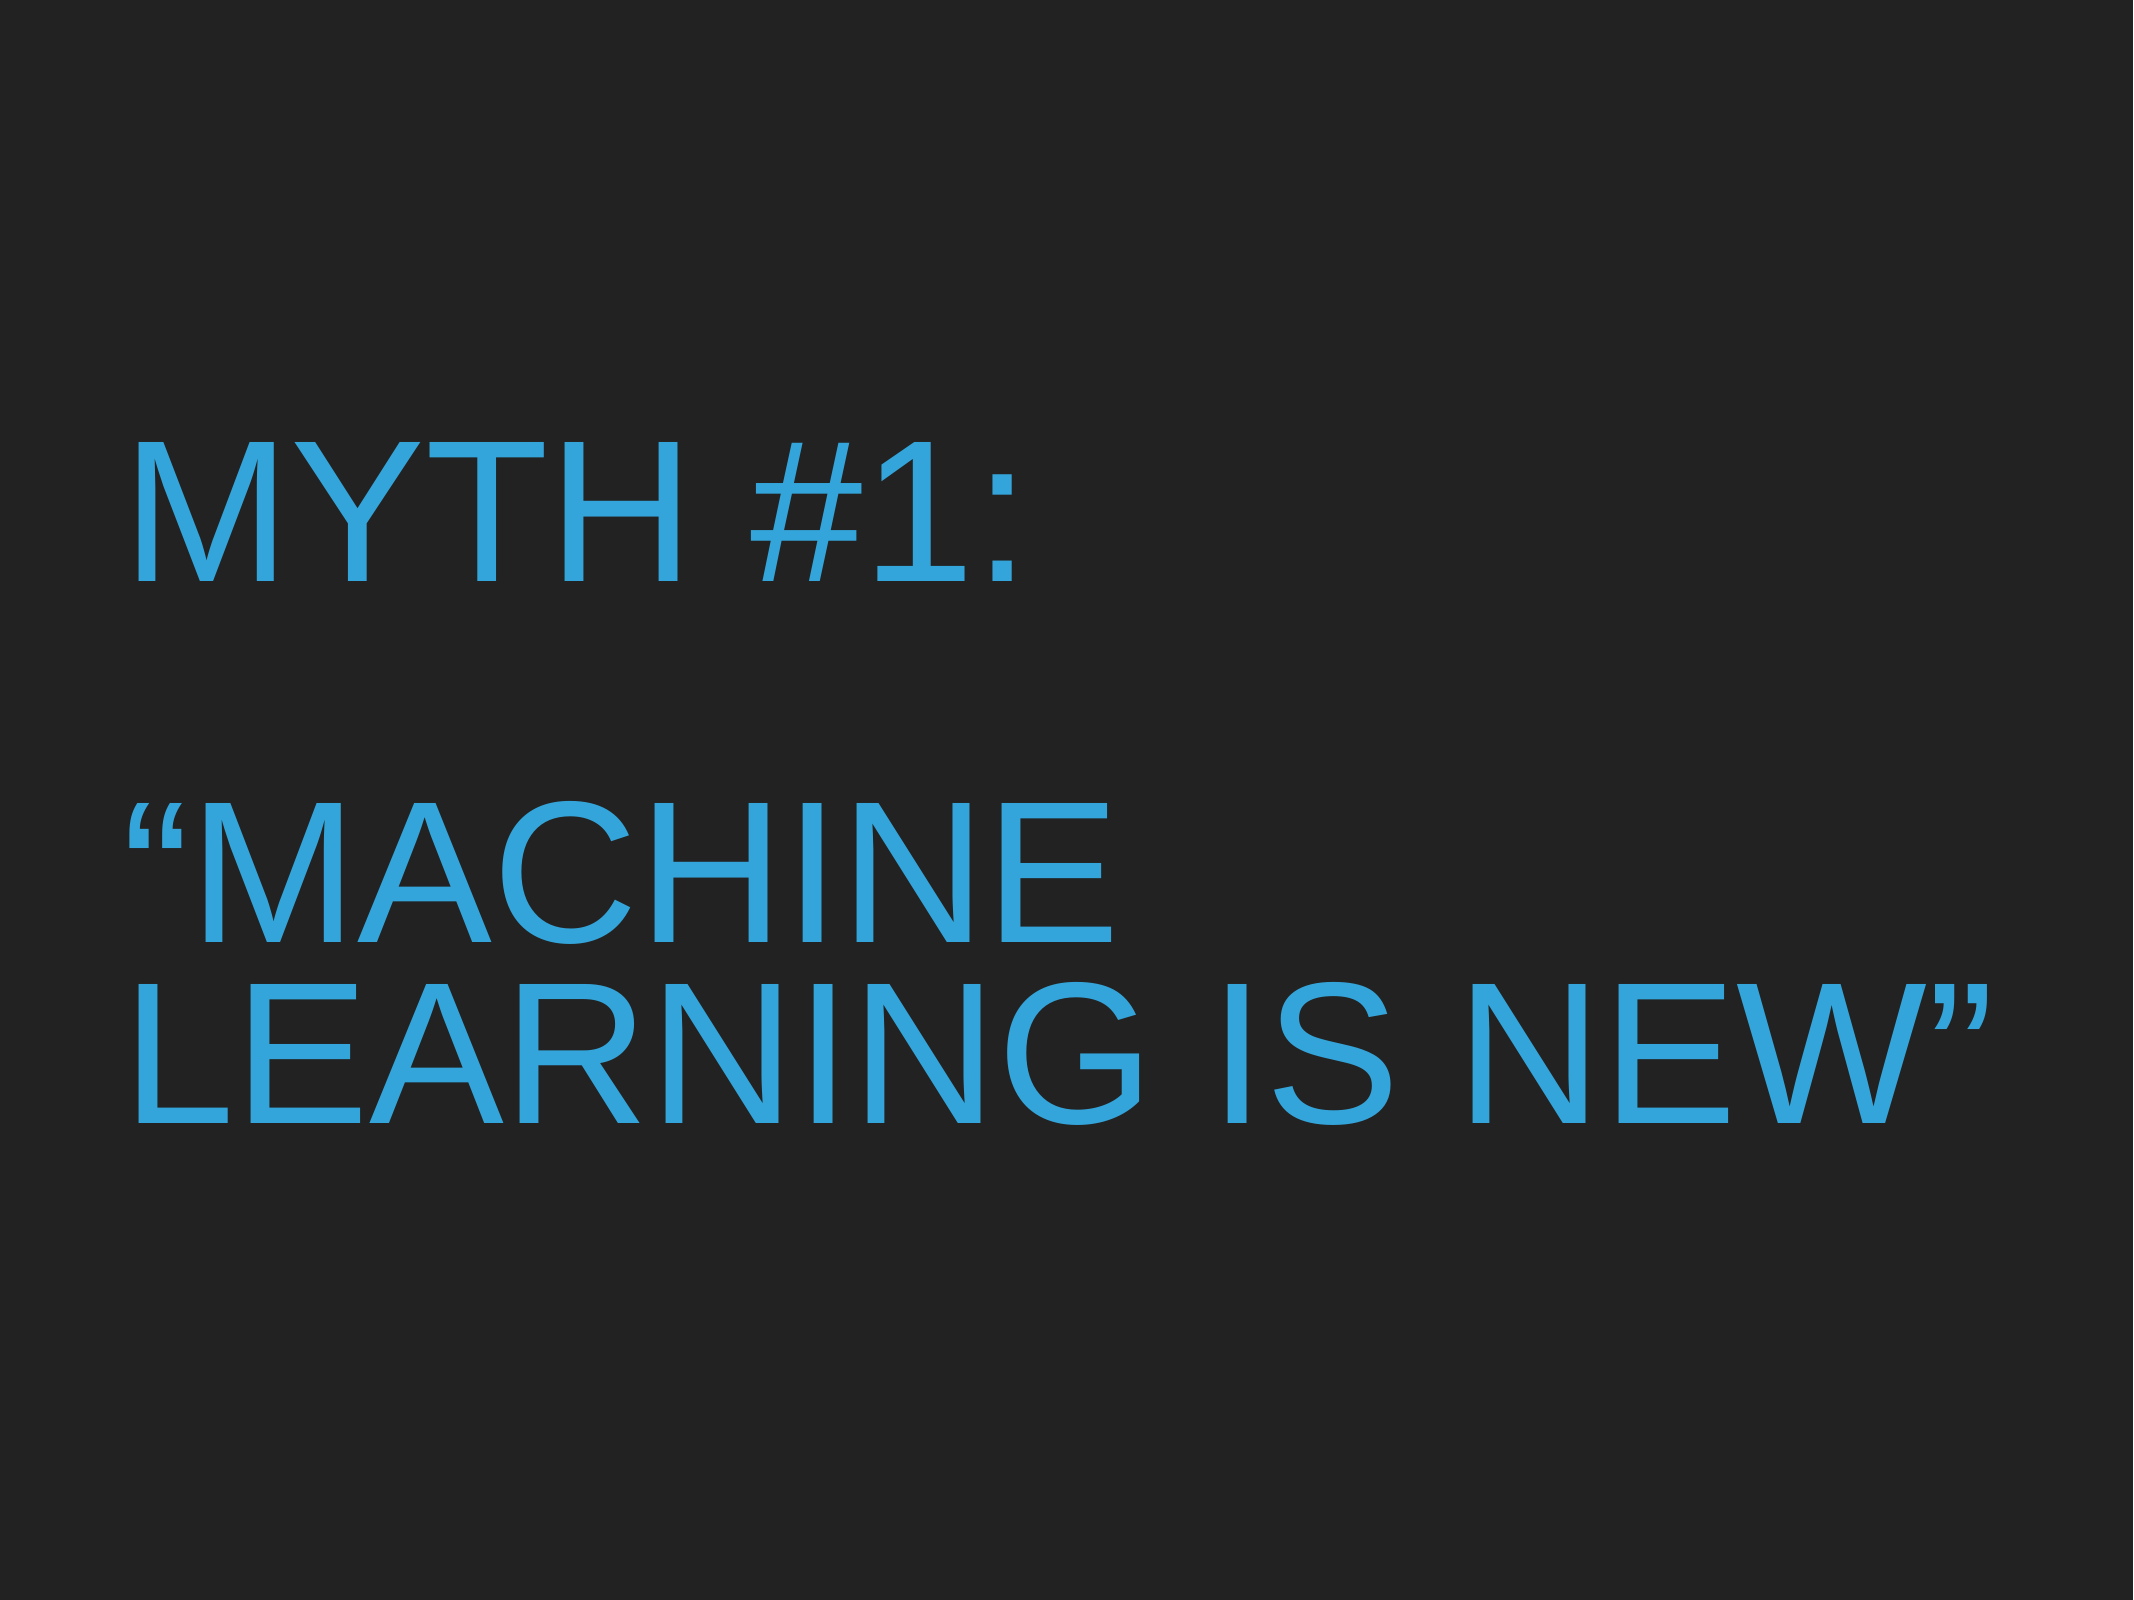

# Myth #1:

“Machine learning is new”